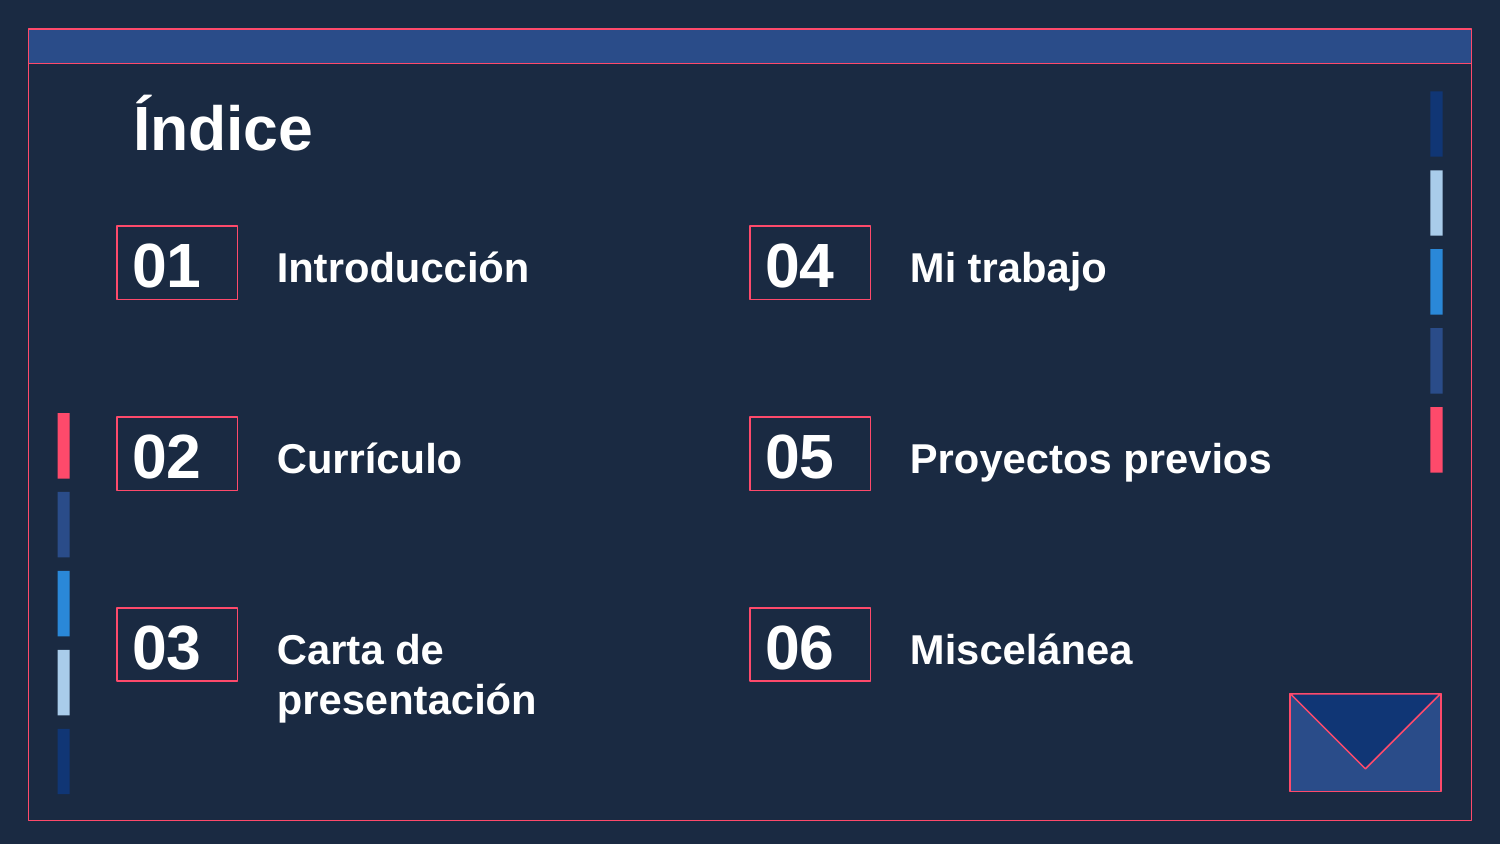

# Índice
01
04
Introducción
Mi trabajo
Currículo
02
05
Proyectos previos
Carta de presentación
Miscelánea
03
06